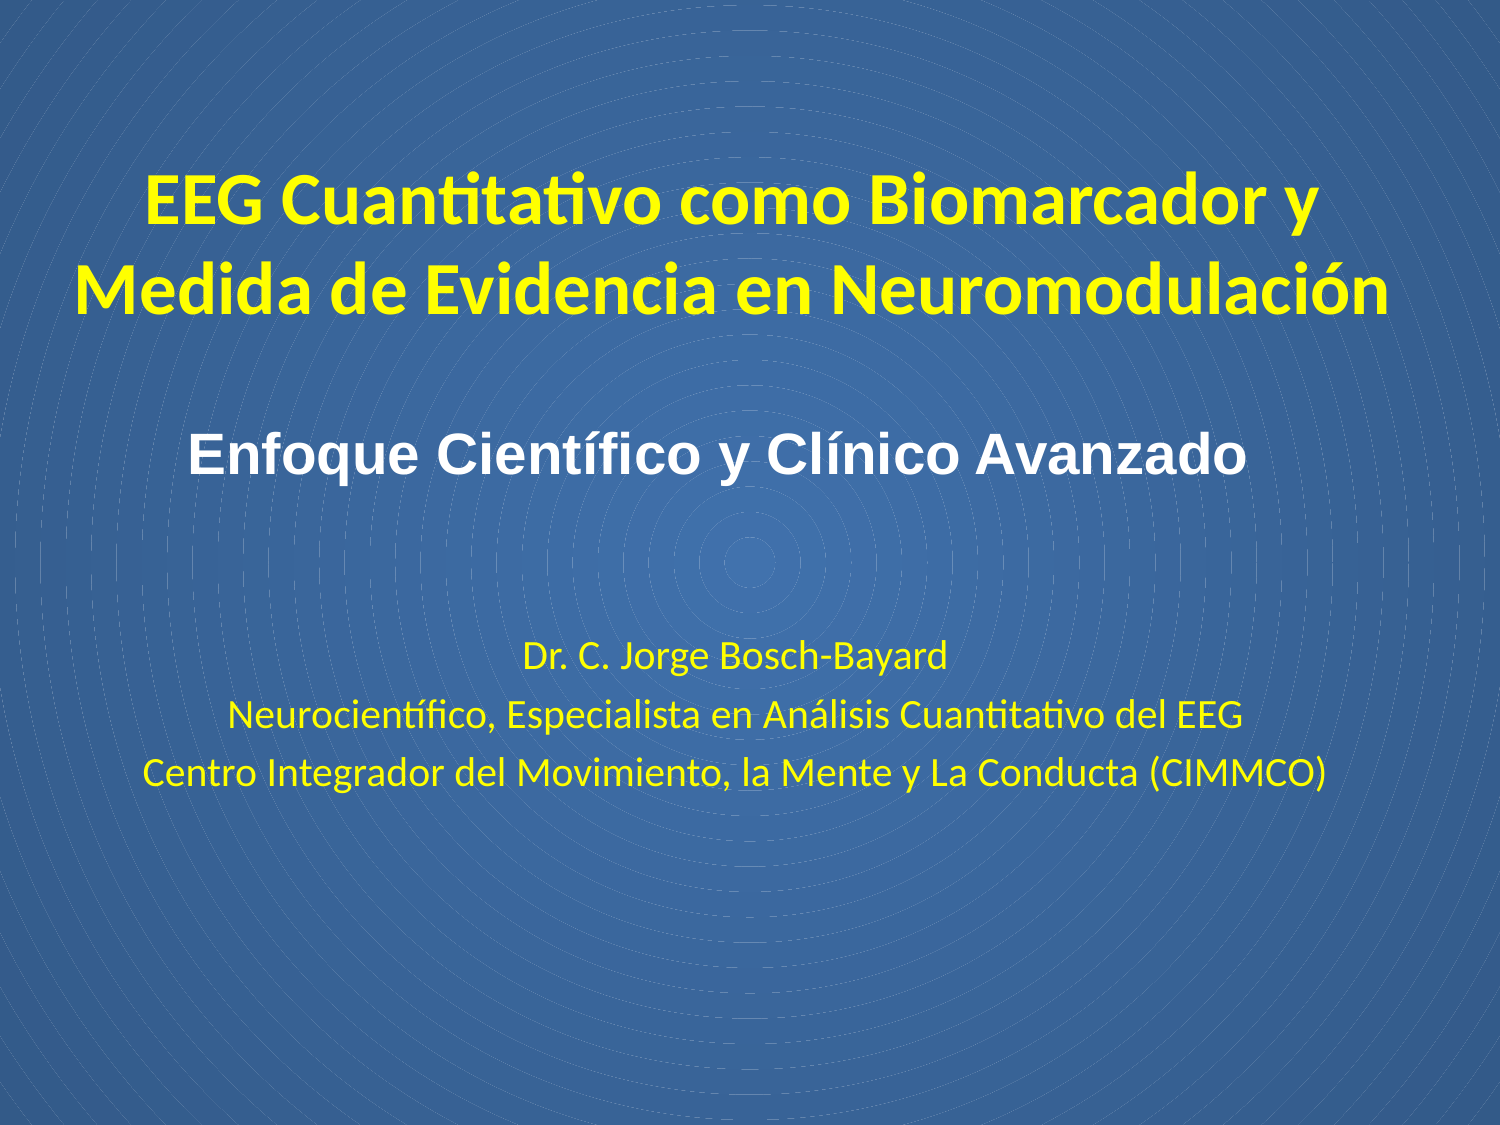

# EEG Cuantitativo como Biomarcador y Medida de Evidencia en Neuromodulación
Enfoque Científico y Clínico Avanzado
Dr. C. Jorge Bosch-Bayard
Neurocientífico, Especialista en Análisis Cuantitativo del EEG
Centro Integrador del Movimiento, la Mente y La Conducta (CIMMCO)